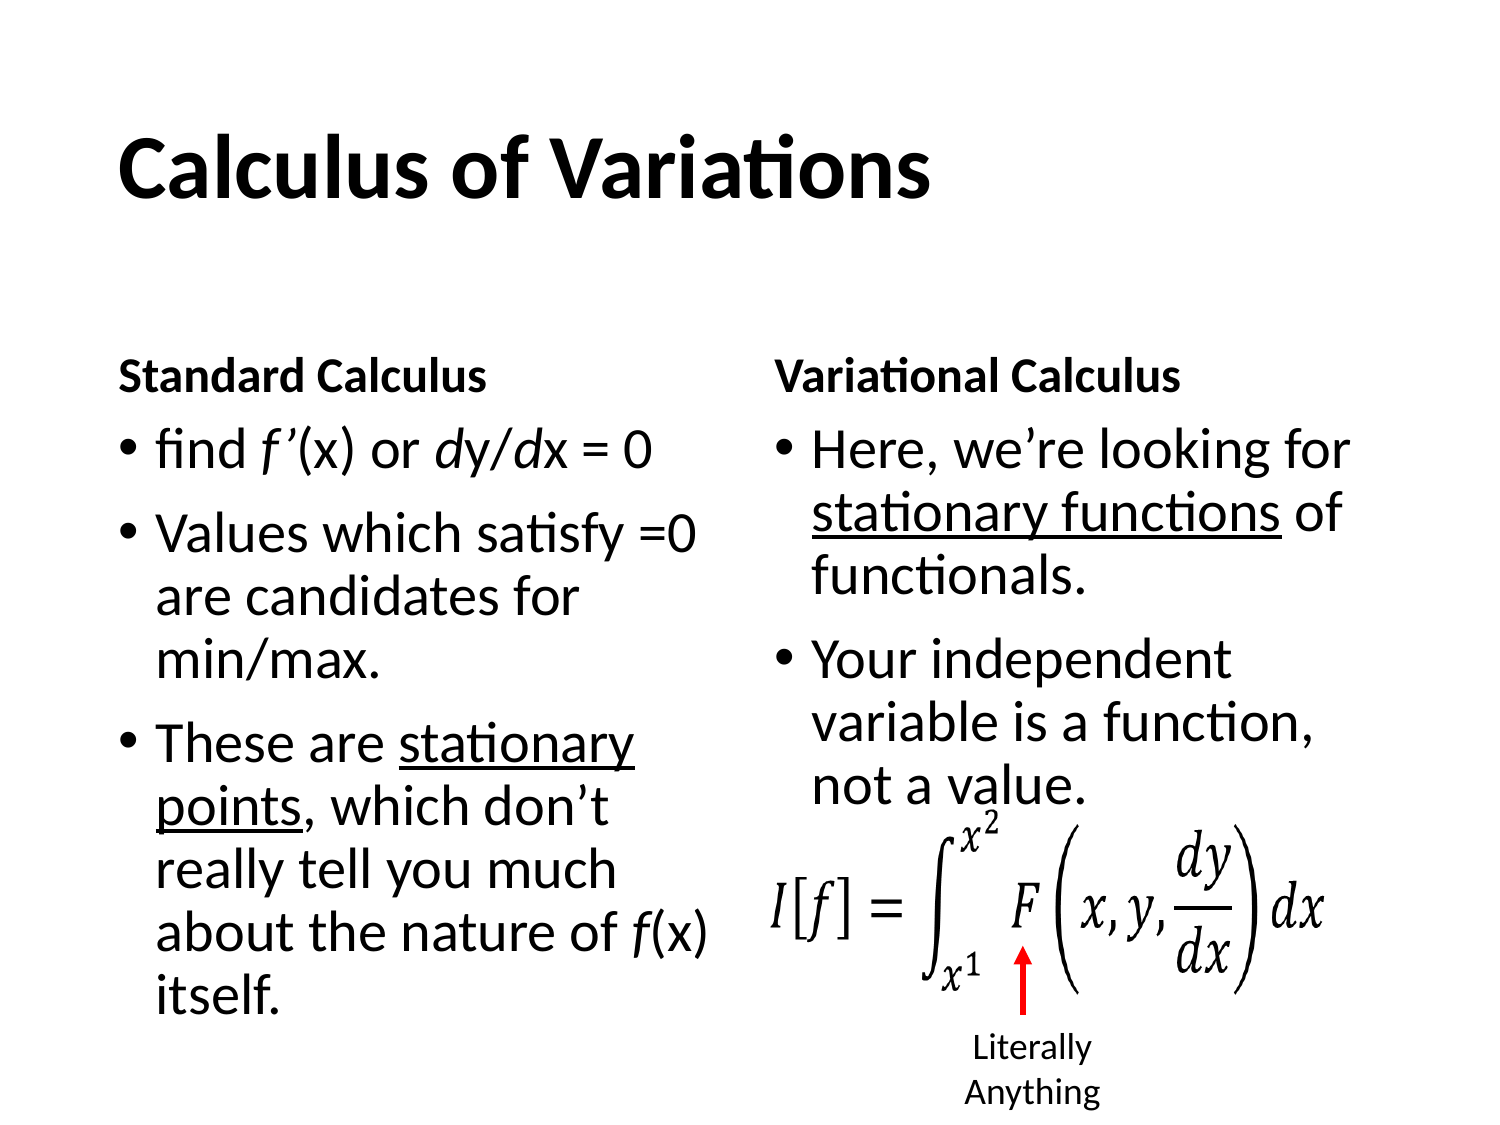

# Calculus of Variations
Standard Calculus
Variational Calculus
find f’(x) or dy/dx = 0
Values which satisfy =0 are candidates for min/max.
These are stationary points, which don’t really tell you much about the nature of f(x) itself.
Here, we’re looking for stationary functions of functionals.
Your independent variable is a function, not a value.

Literally Anything